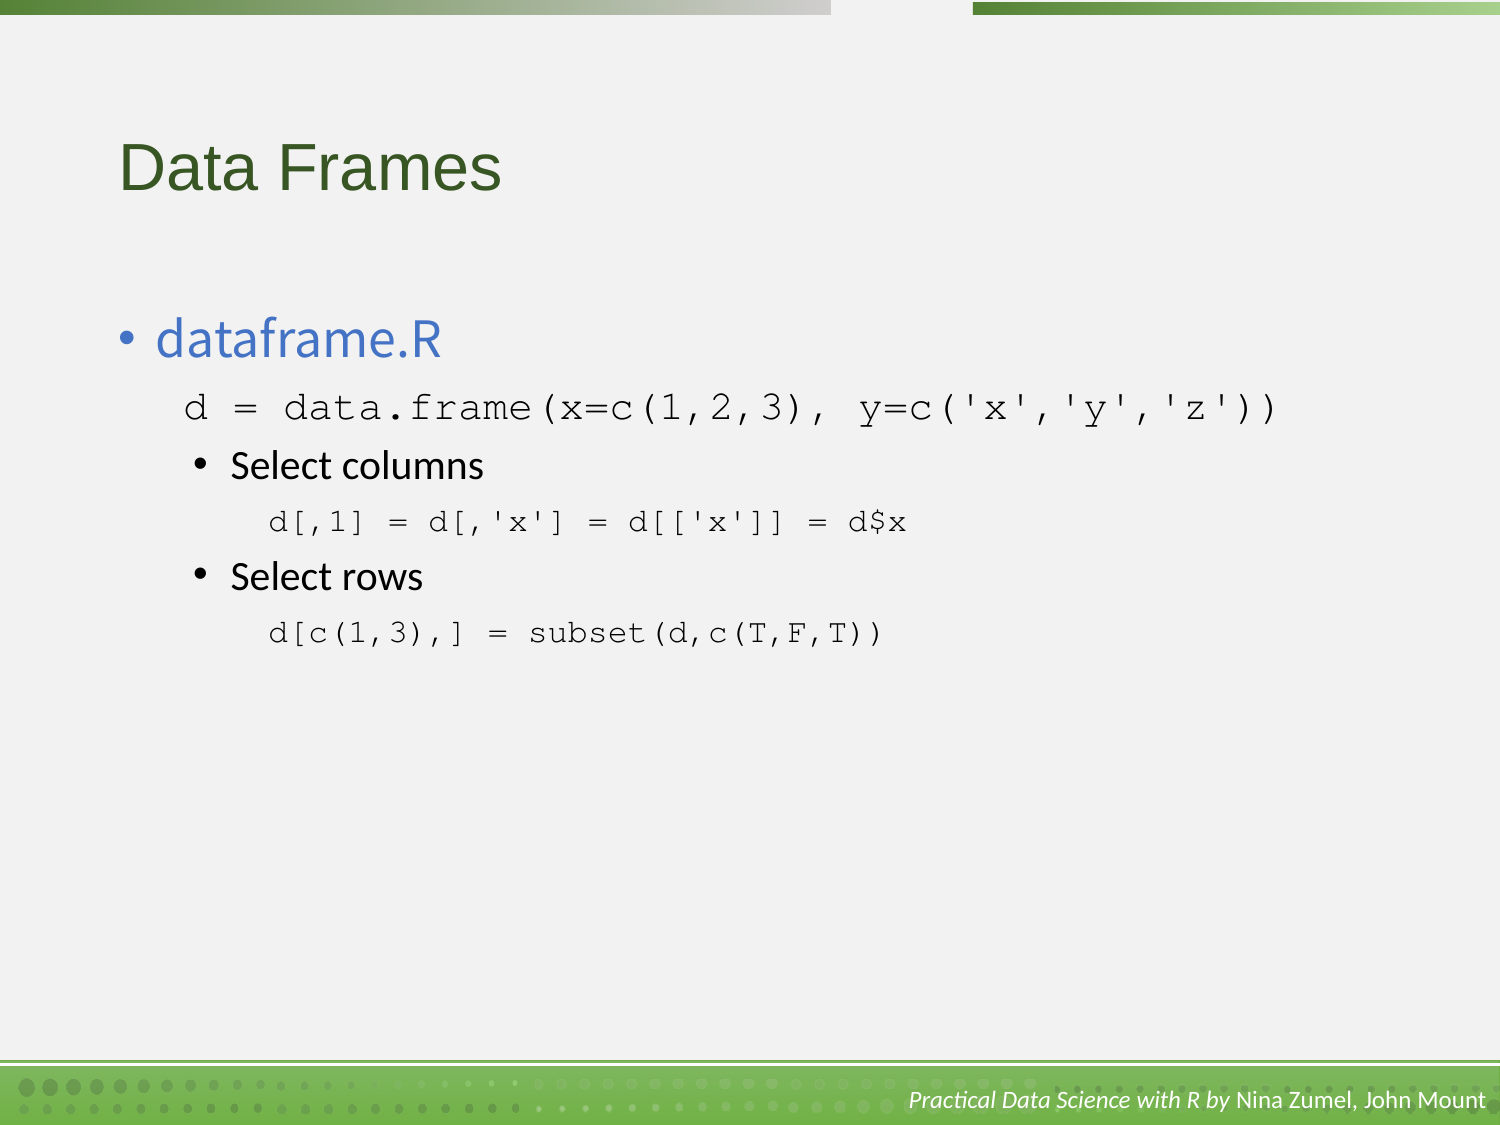

# Data Frames
dataframe.R
d = data.frame(x=c(1,2,3), y=c('x','y','z'))
Select columns
d[,1] = d[,'x'] = d[['x']] = d$x
Select rows
d[c(1,3),] = subset(d,c(T,F,T))
Practical Data Science with R by Nina Zumel, John Mount